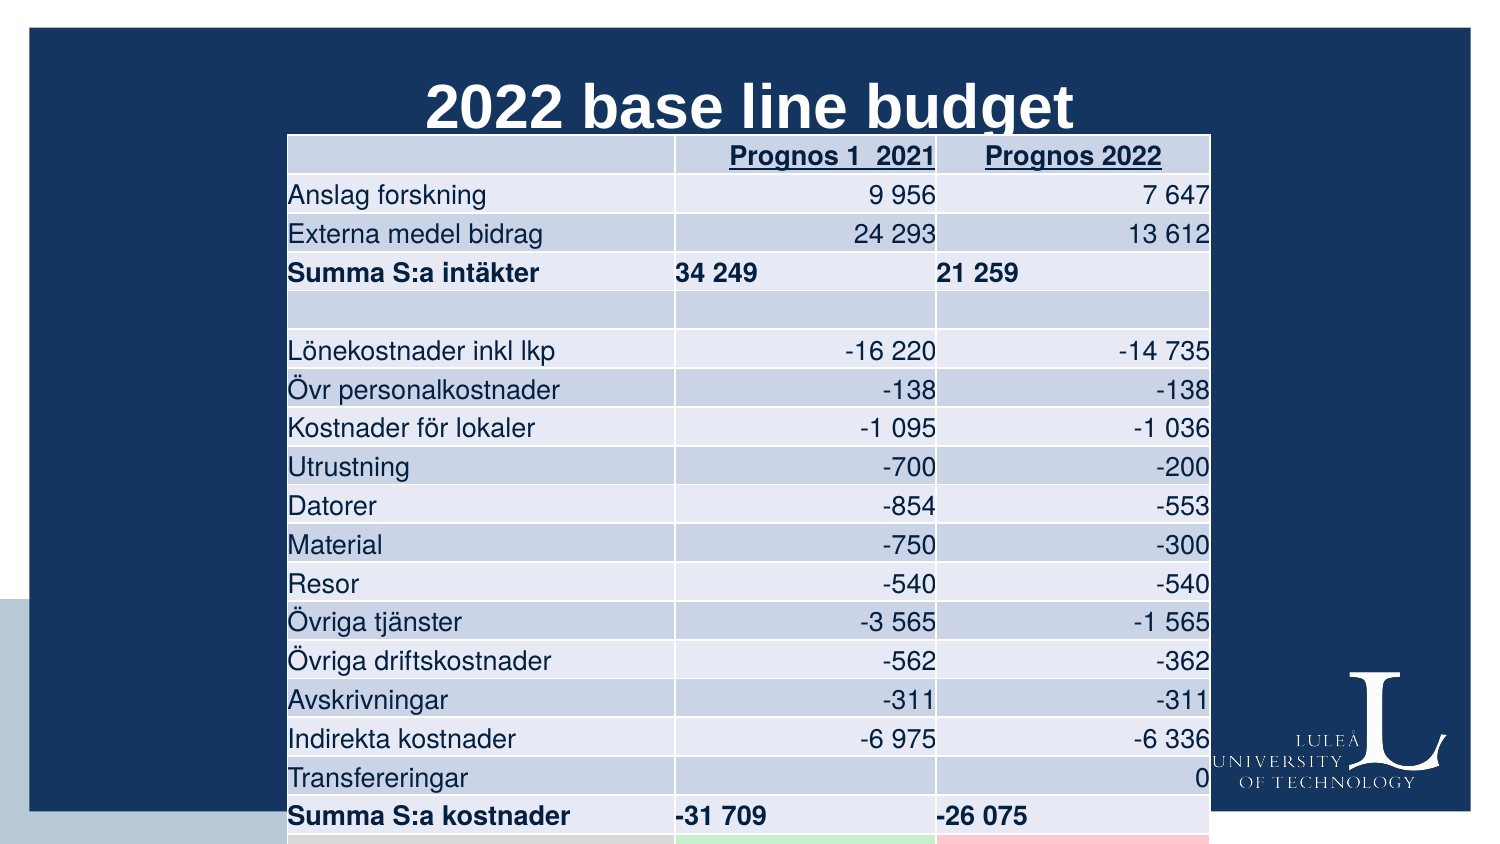

# 2022 base line budget
|  | Prognos 1  2021 | Prognos 2022 |
| --- | --- | --- |
| Anslag forskning | 9 956 | 7 647 |
| Externa medel bidrag | 24 293 | 13 612 |
| Summa S:a intäkter | 34 249 | 21 259 |
|  |  |  |
| Lönekostnader inkl lkp | -16 220 | -14 735 |
| Övr personalkostnader | -138 | -138 |
| Kostnader för lokaler | -1 095 | -1 036 |
| Utrustning | -700 | -200 |
| Datorer | -854 | -553 |
| Material | -750 | -300 |
| Resor | -540 | -540 |
| Övriga tjänster | -3 565 | -1 565 |
| Övriga driftskostnader | -562 | -362 |
| Avskrivningar | -311 | -311 |
| Indirekta kostnader | -6 975 | -6 336 |
| Transfereringar |  | 0 |
| Summa S:a kostnader | -31 709 | -26 075 |
| Resultat | 2 540 | -4 816 |

8